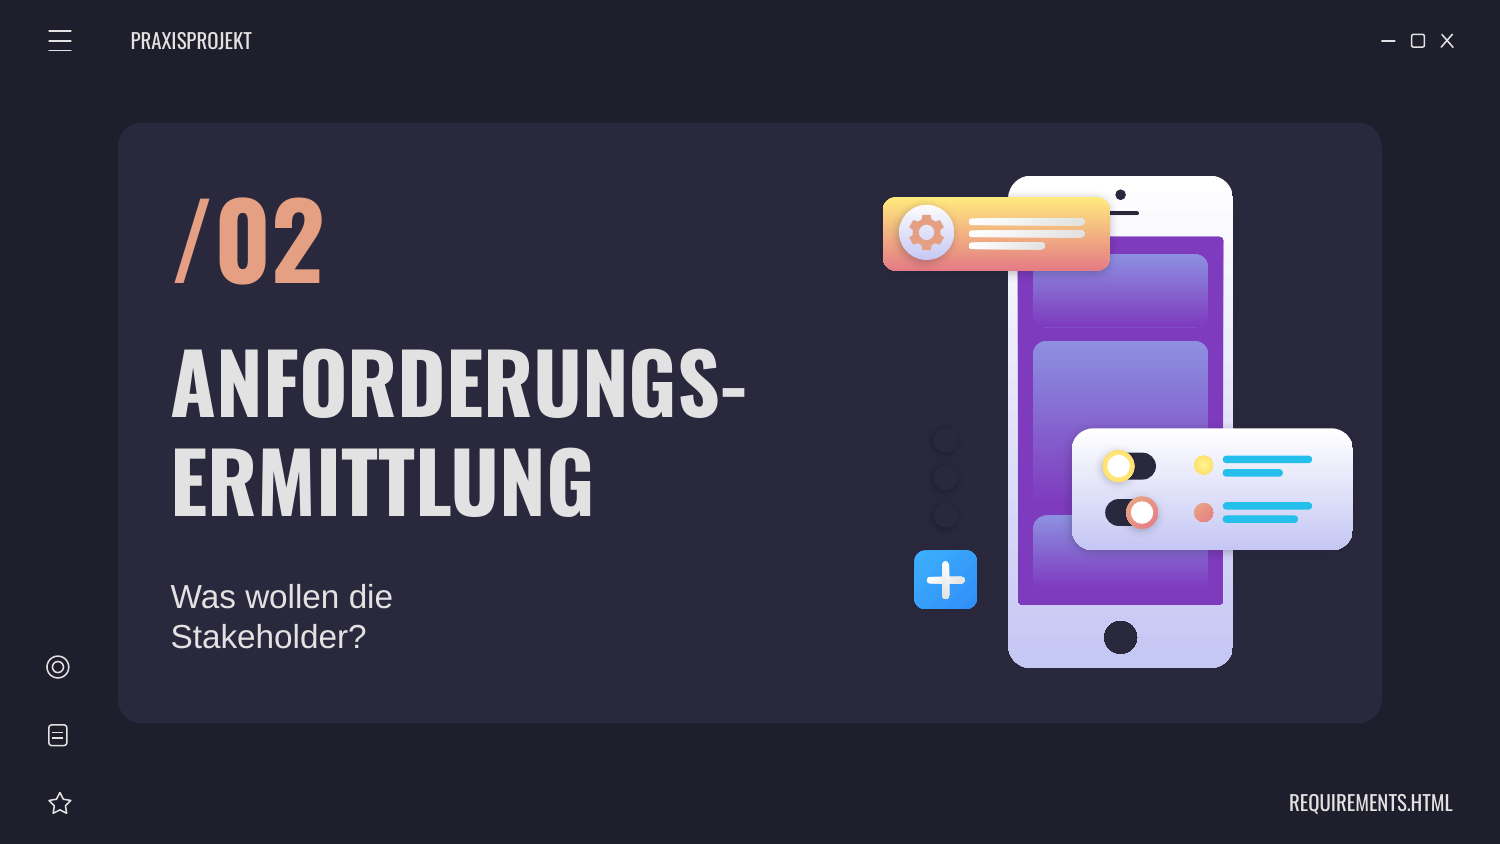

PRAXISPROJEKT

/02

# ANFORDERUNGS- ERMITTLUNG
Was wollen die
Stakeholder?

REQUIREMENTS.HTML